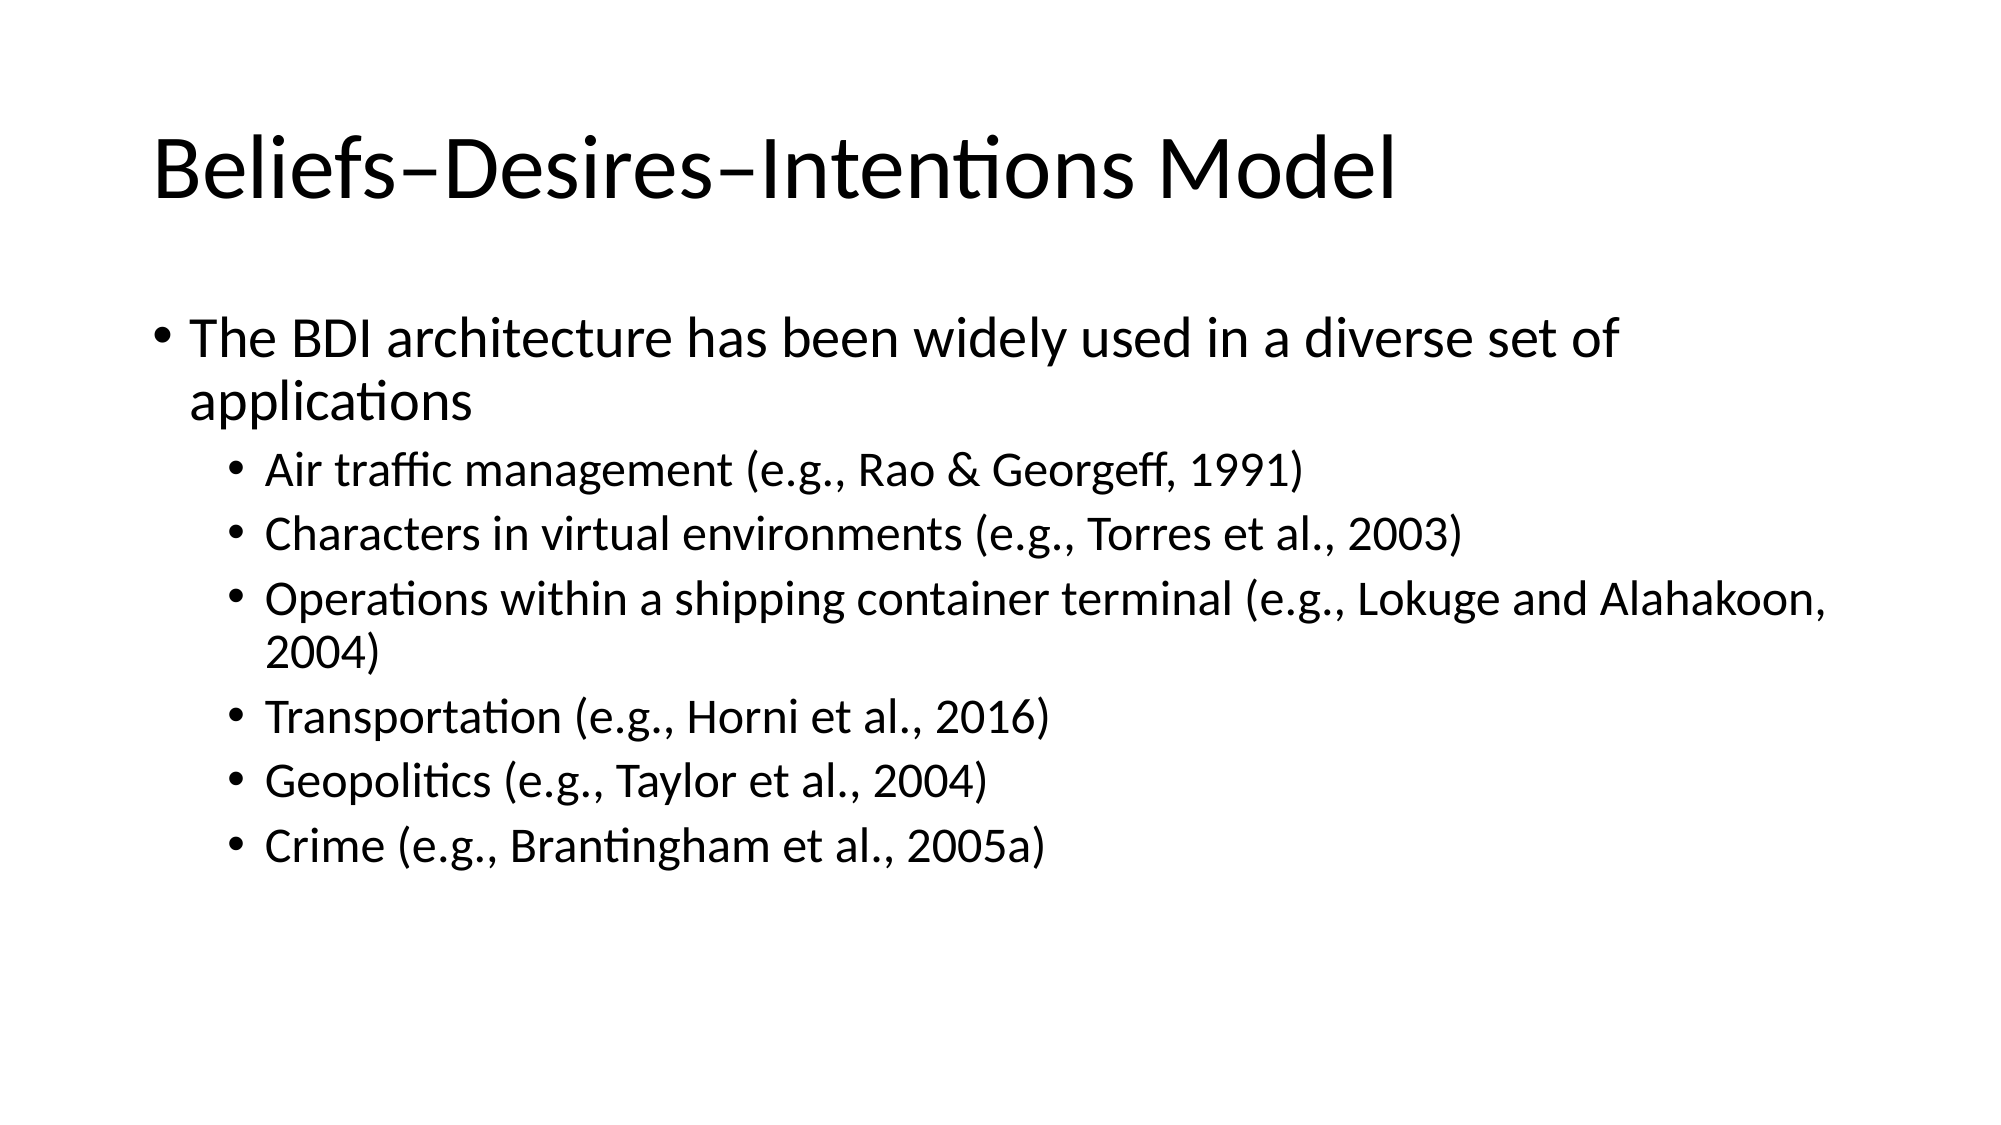

# Beliefs–Desires–Intentions Model
The BDI architecture has been widely used in a diverse set of applications
Air traffic management (e.g., Rao & Georgeff, 1991)
Characters in virtual environments (e.g., Torres et al., 2003)
Operations within a shipping container terminal (e.g., Lokuge and Alahakoon, 2004)
Transportation (e.g., Horni et al., 2016)
Geopolitics (e.g., Taylor et al., 2004)
Crime (e.g., Brantingham et al., 2005a)